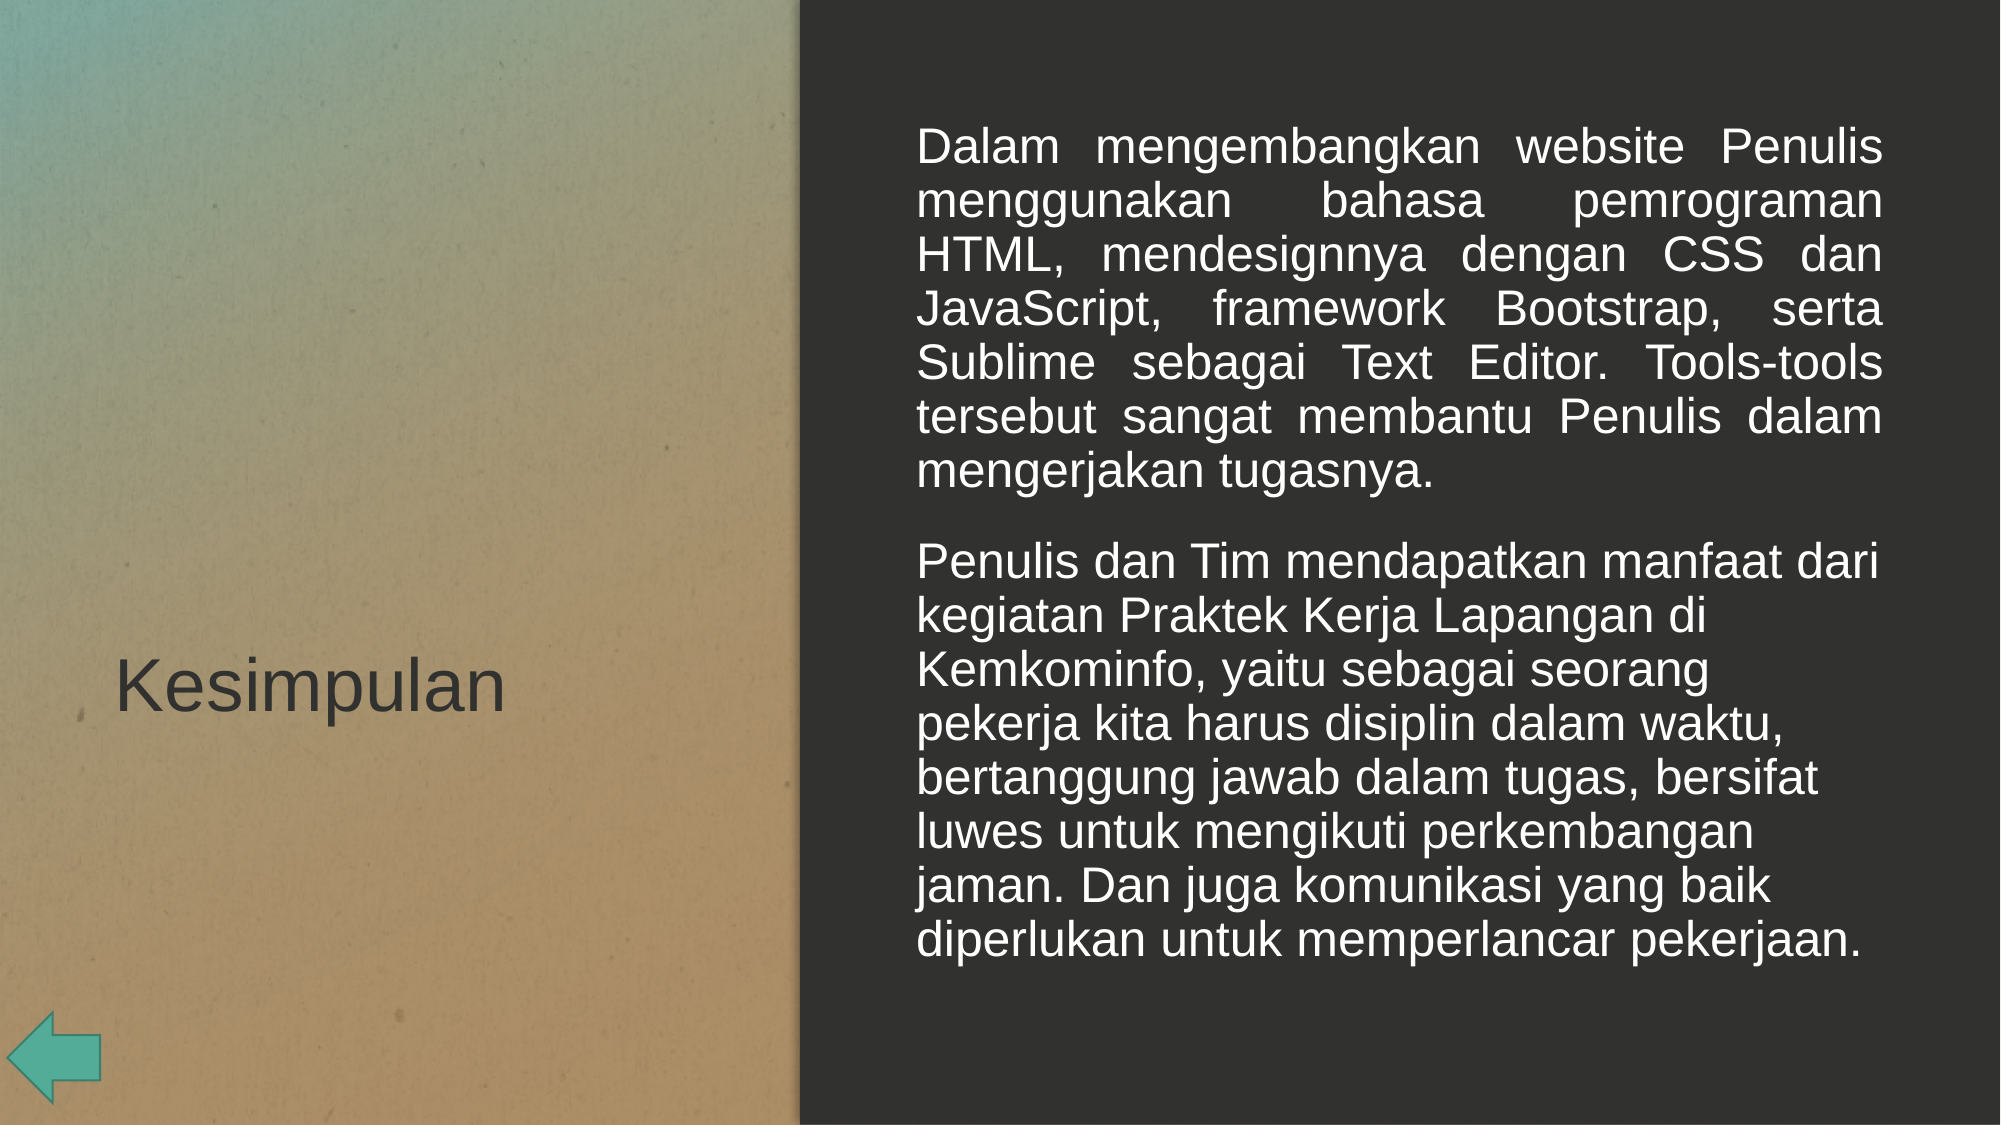

Dalam mengembangkan website Penulis menggunakan bahasa pemrograman HTML, mendesignnya dengan CSS dan JavaScript, framework Bootstrap, serta Sublime sebagai Text Editor. Tools-tools tersebut sangat membantu Penulis dalam mengerjakan tugasnya.
Penulis dan Tim mendapatkan manfaat dari kegiatan Praktek Kerja Lapangan di Kemkominfo, yaitu sebagai seorang pekerja kita harus disiplin dalam waktu, bertanggung jawab dalam tugas, bersifat luwes untuk mengikuti perkembangan jaman. Dan juga komunikasi yang baik diperlukan untuk memperlancar pekerjaan.
# Kesimpulan